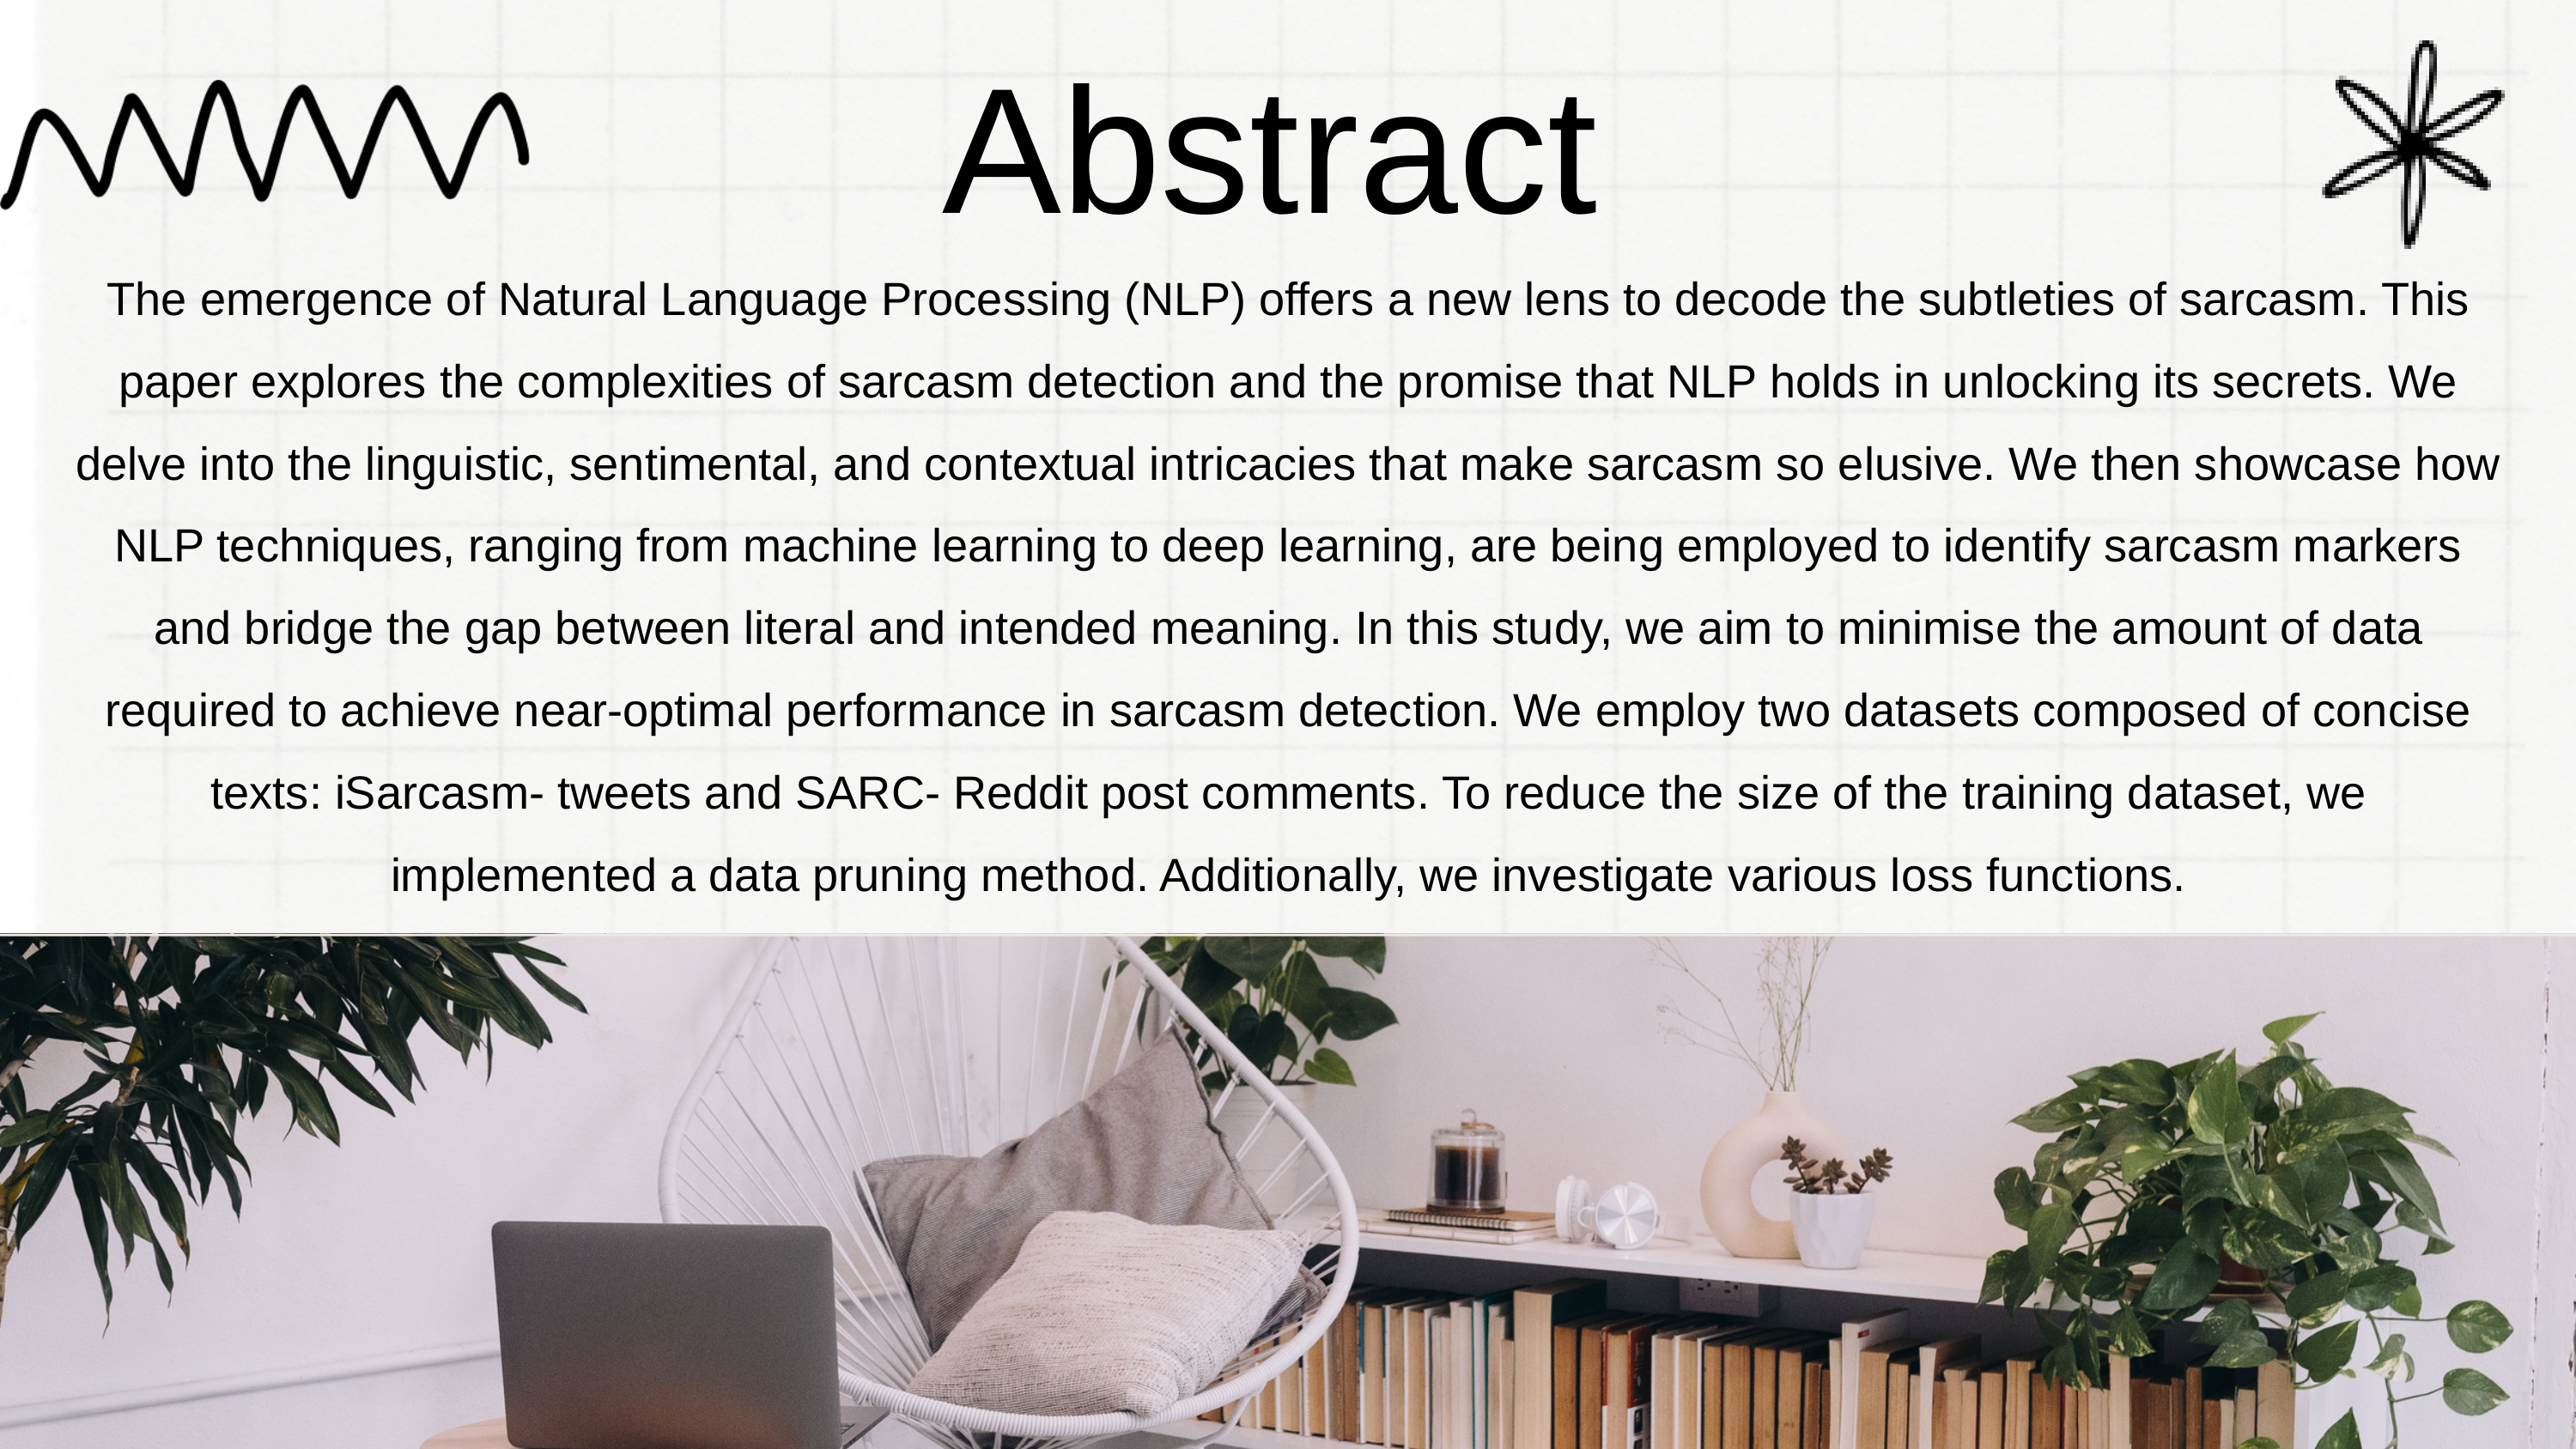

Abstract

The emergence of Natural Language Processing (NLP) offers a new lens to decode the subtleties of sarcasm. This paper explores the complexities of sarcasm detection and the promise that NLP holds in unlocking its secrets. We delve into the linguistic, sentimental, and contextual intricacies that make sarcasm so elusive. We then showcase how NLP techniques, ranging from machine learning to deep learning, are being employed to identify sarcasm markers and bridge the gap between literal and intended meaning. In this study, we aim to minimise the amount of data required to achieve near-optimal performance in sarcasm detection. We employ two datasets composed of concise texts: iSarcasm- tweets and SARC- Reddit post comments. To reduce the size of the training dataset, we implemented a data pruning method. Additionally, we investigate various loss functions.